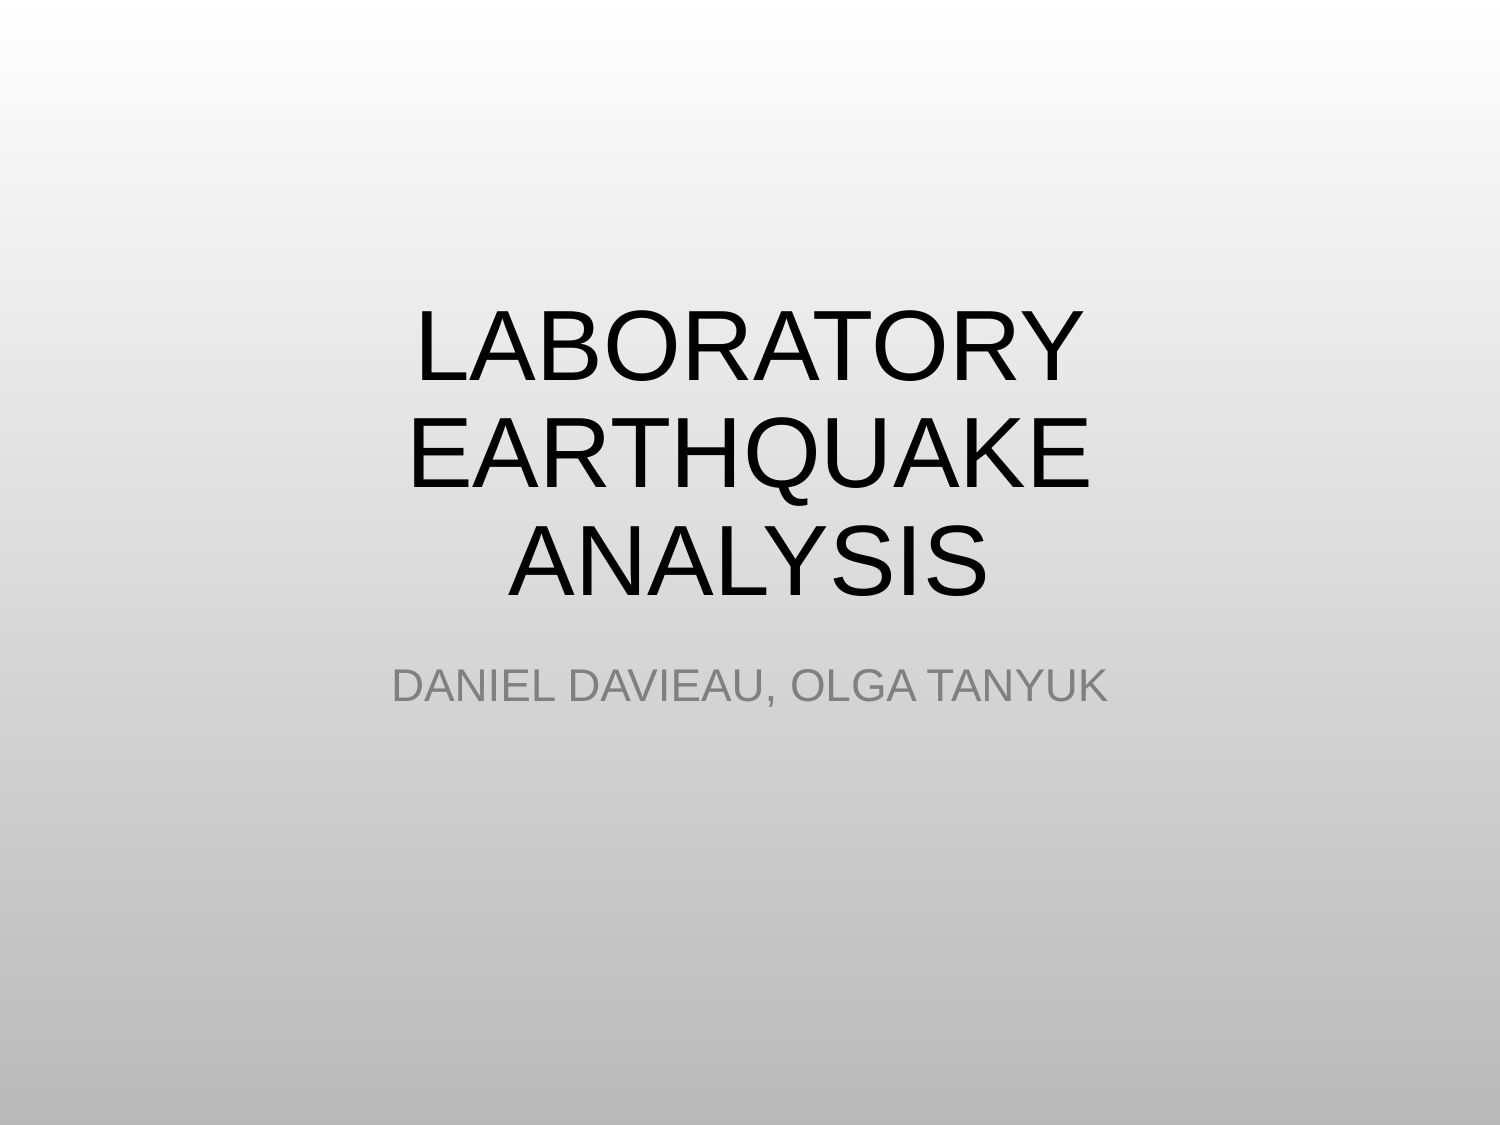

# Laboratory Earthquake Analysis
Daniel Davieau, Olga Tanyuk
1